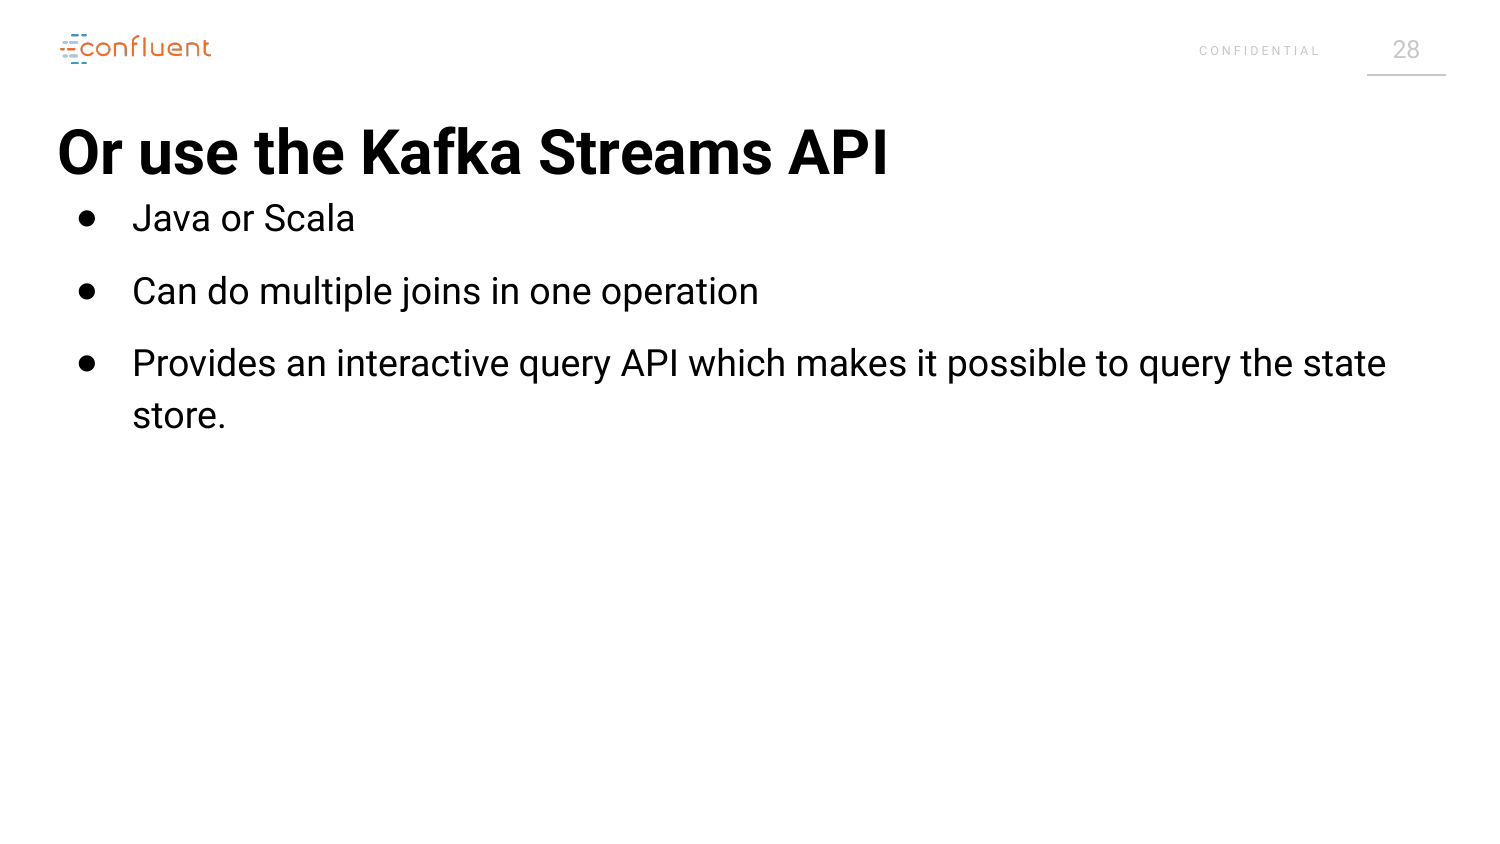

# Or use the Kafka Streams API
Java or Scala
Can do multiple joins in one operation
Provides an interactive query API which makes it possible to query the state store.